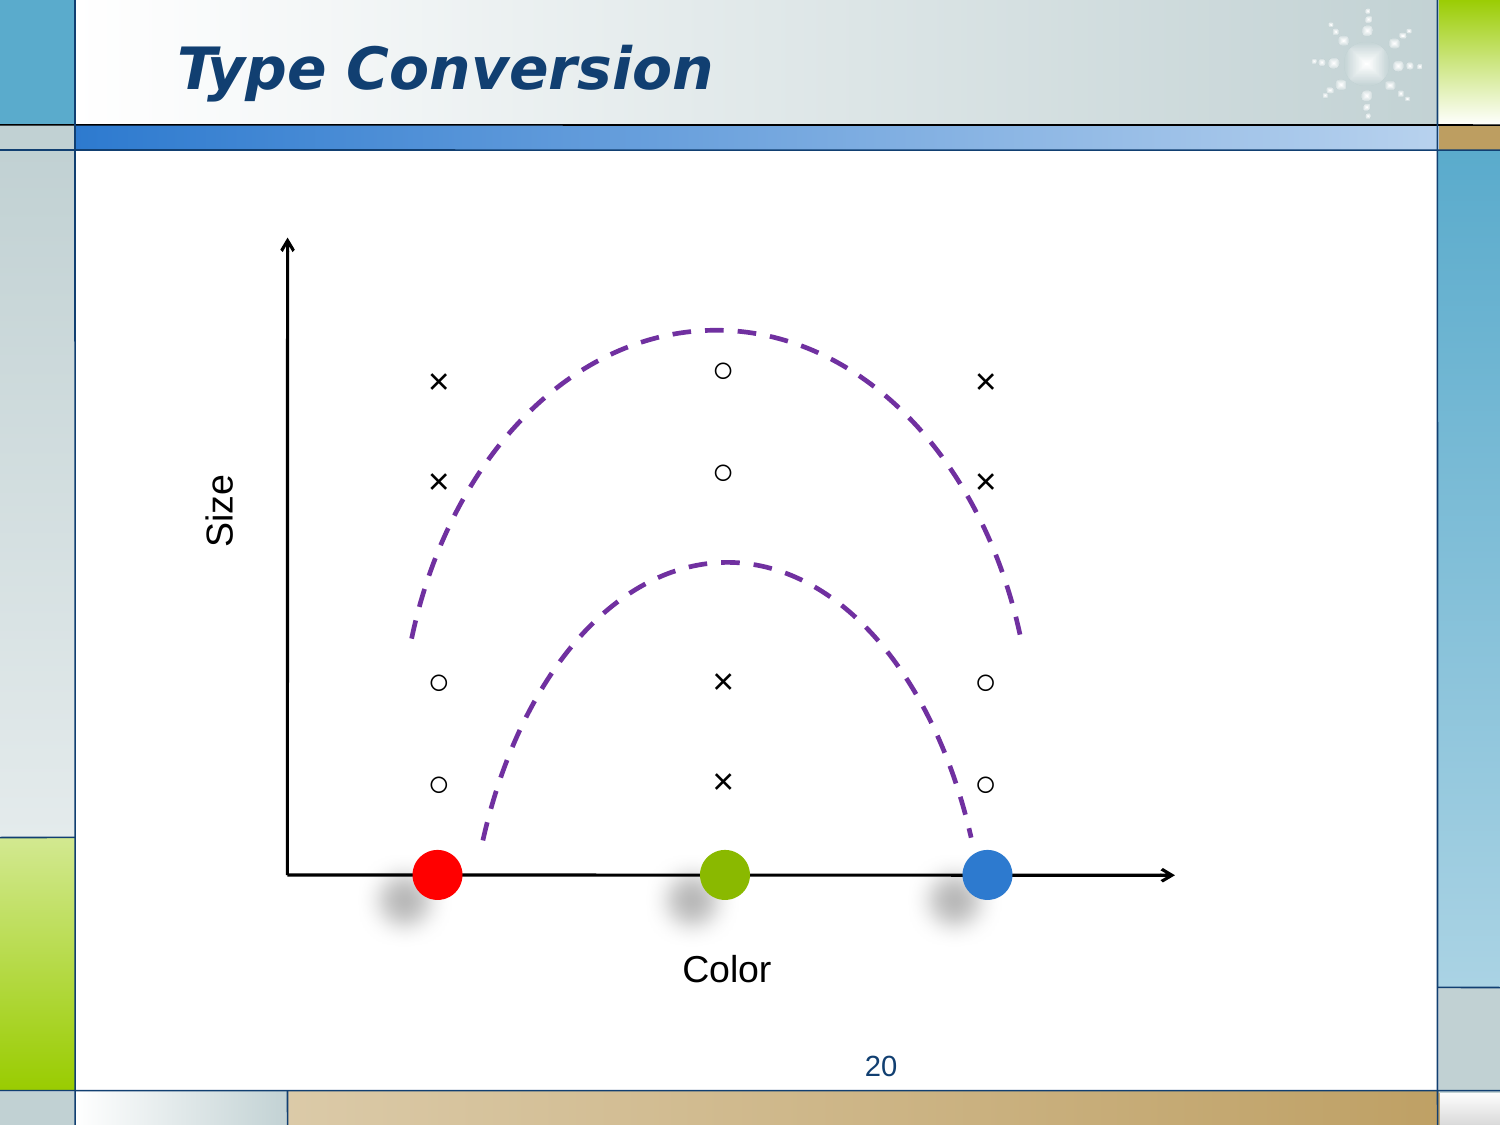

# Type Conversion

○
×
×
○
×
×
Size

○
×
○
×
○
○

Color
20